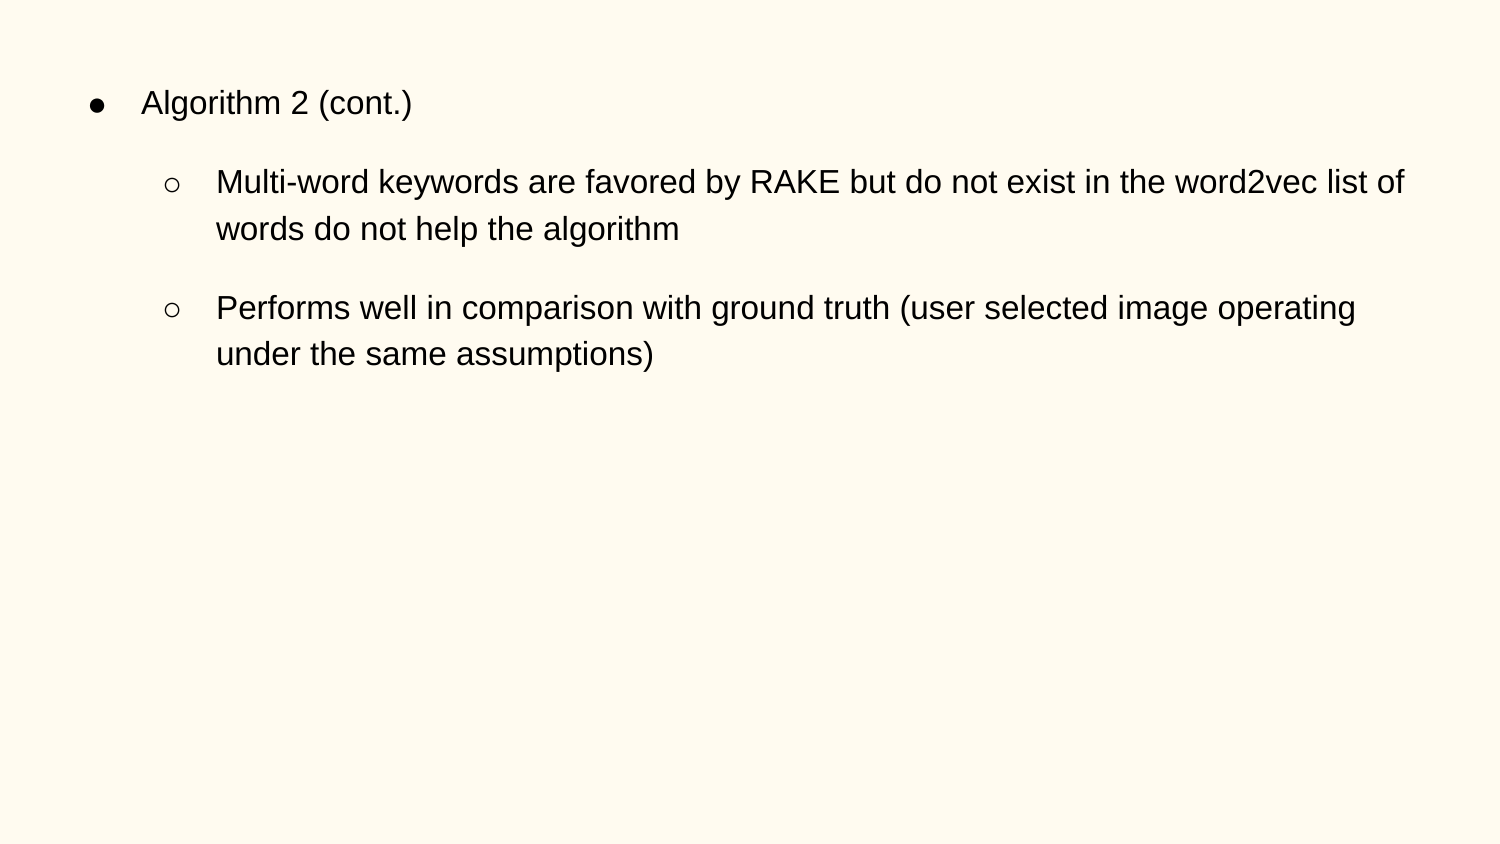

Algorithm 2 (cont.)
Multi-word keywords are favored by RAKE but do not exist in the word2vec list of words do not help the algorithm
Performs well in comparison with ground truth (user selected image operating under the same assumptions)